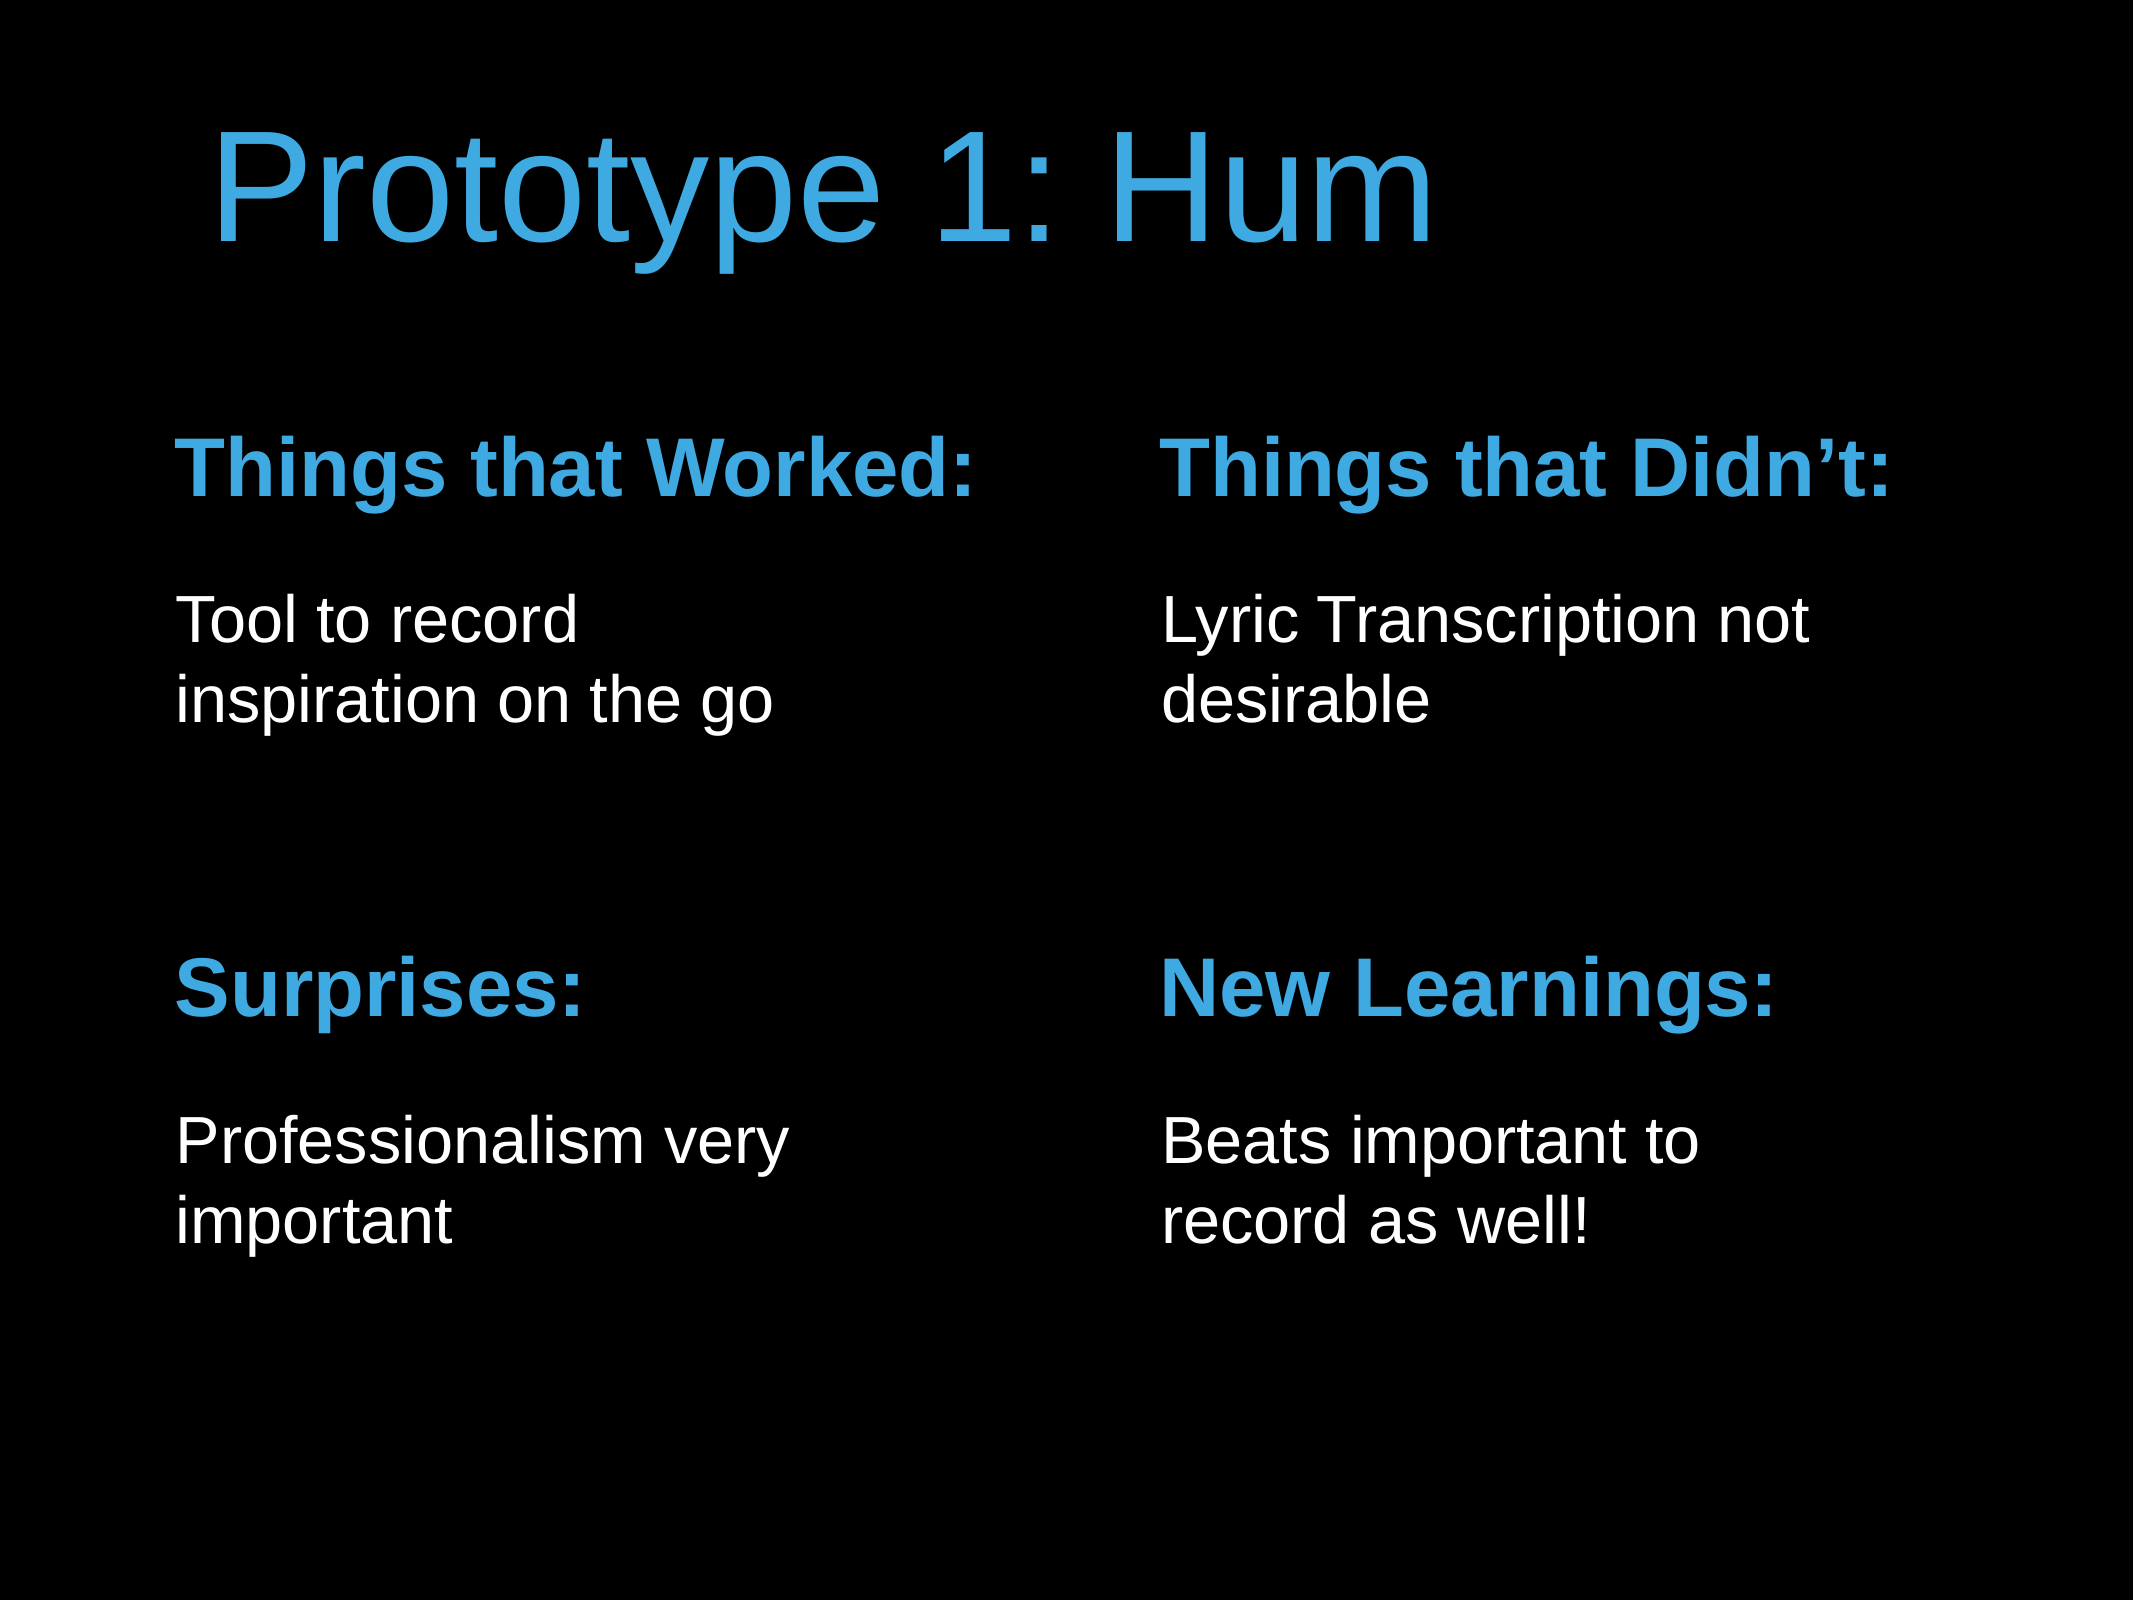

# Prototype 1: Hum
Things that Worked:
Things that Didn’t:
Tool to record inspiration on the go
Lyric Transcription not desirable
Surprises:
New Learnings:
Professionalism very important
Beats important to record as well!